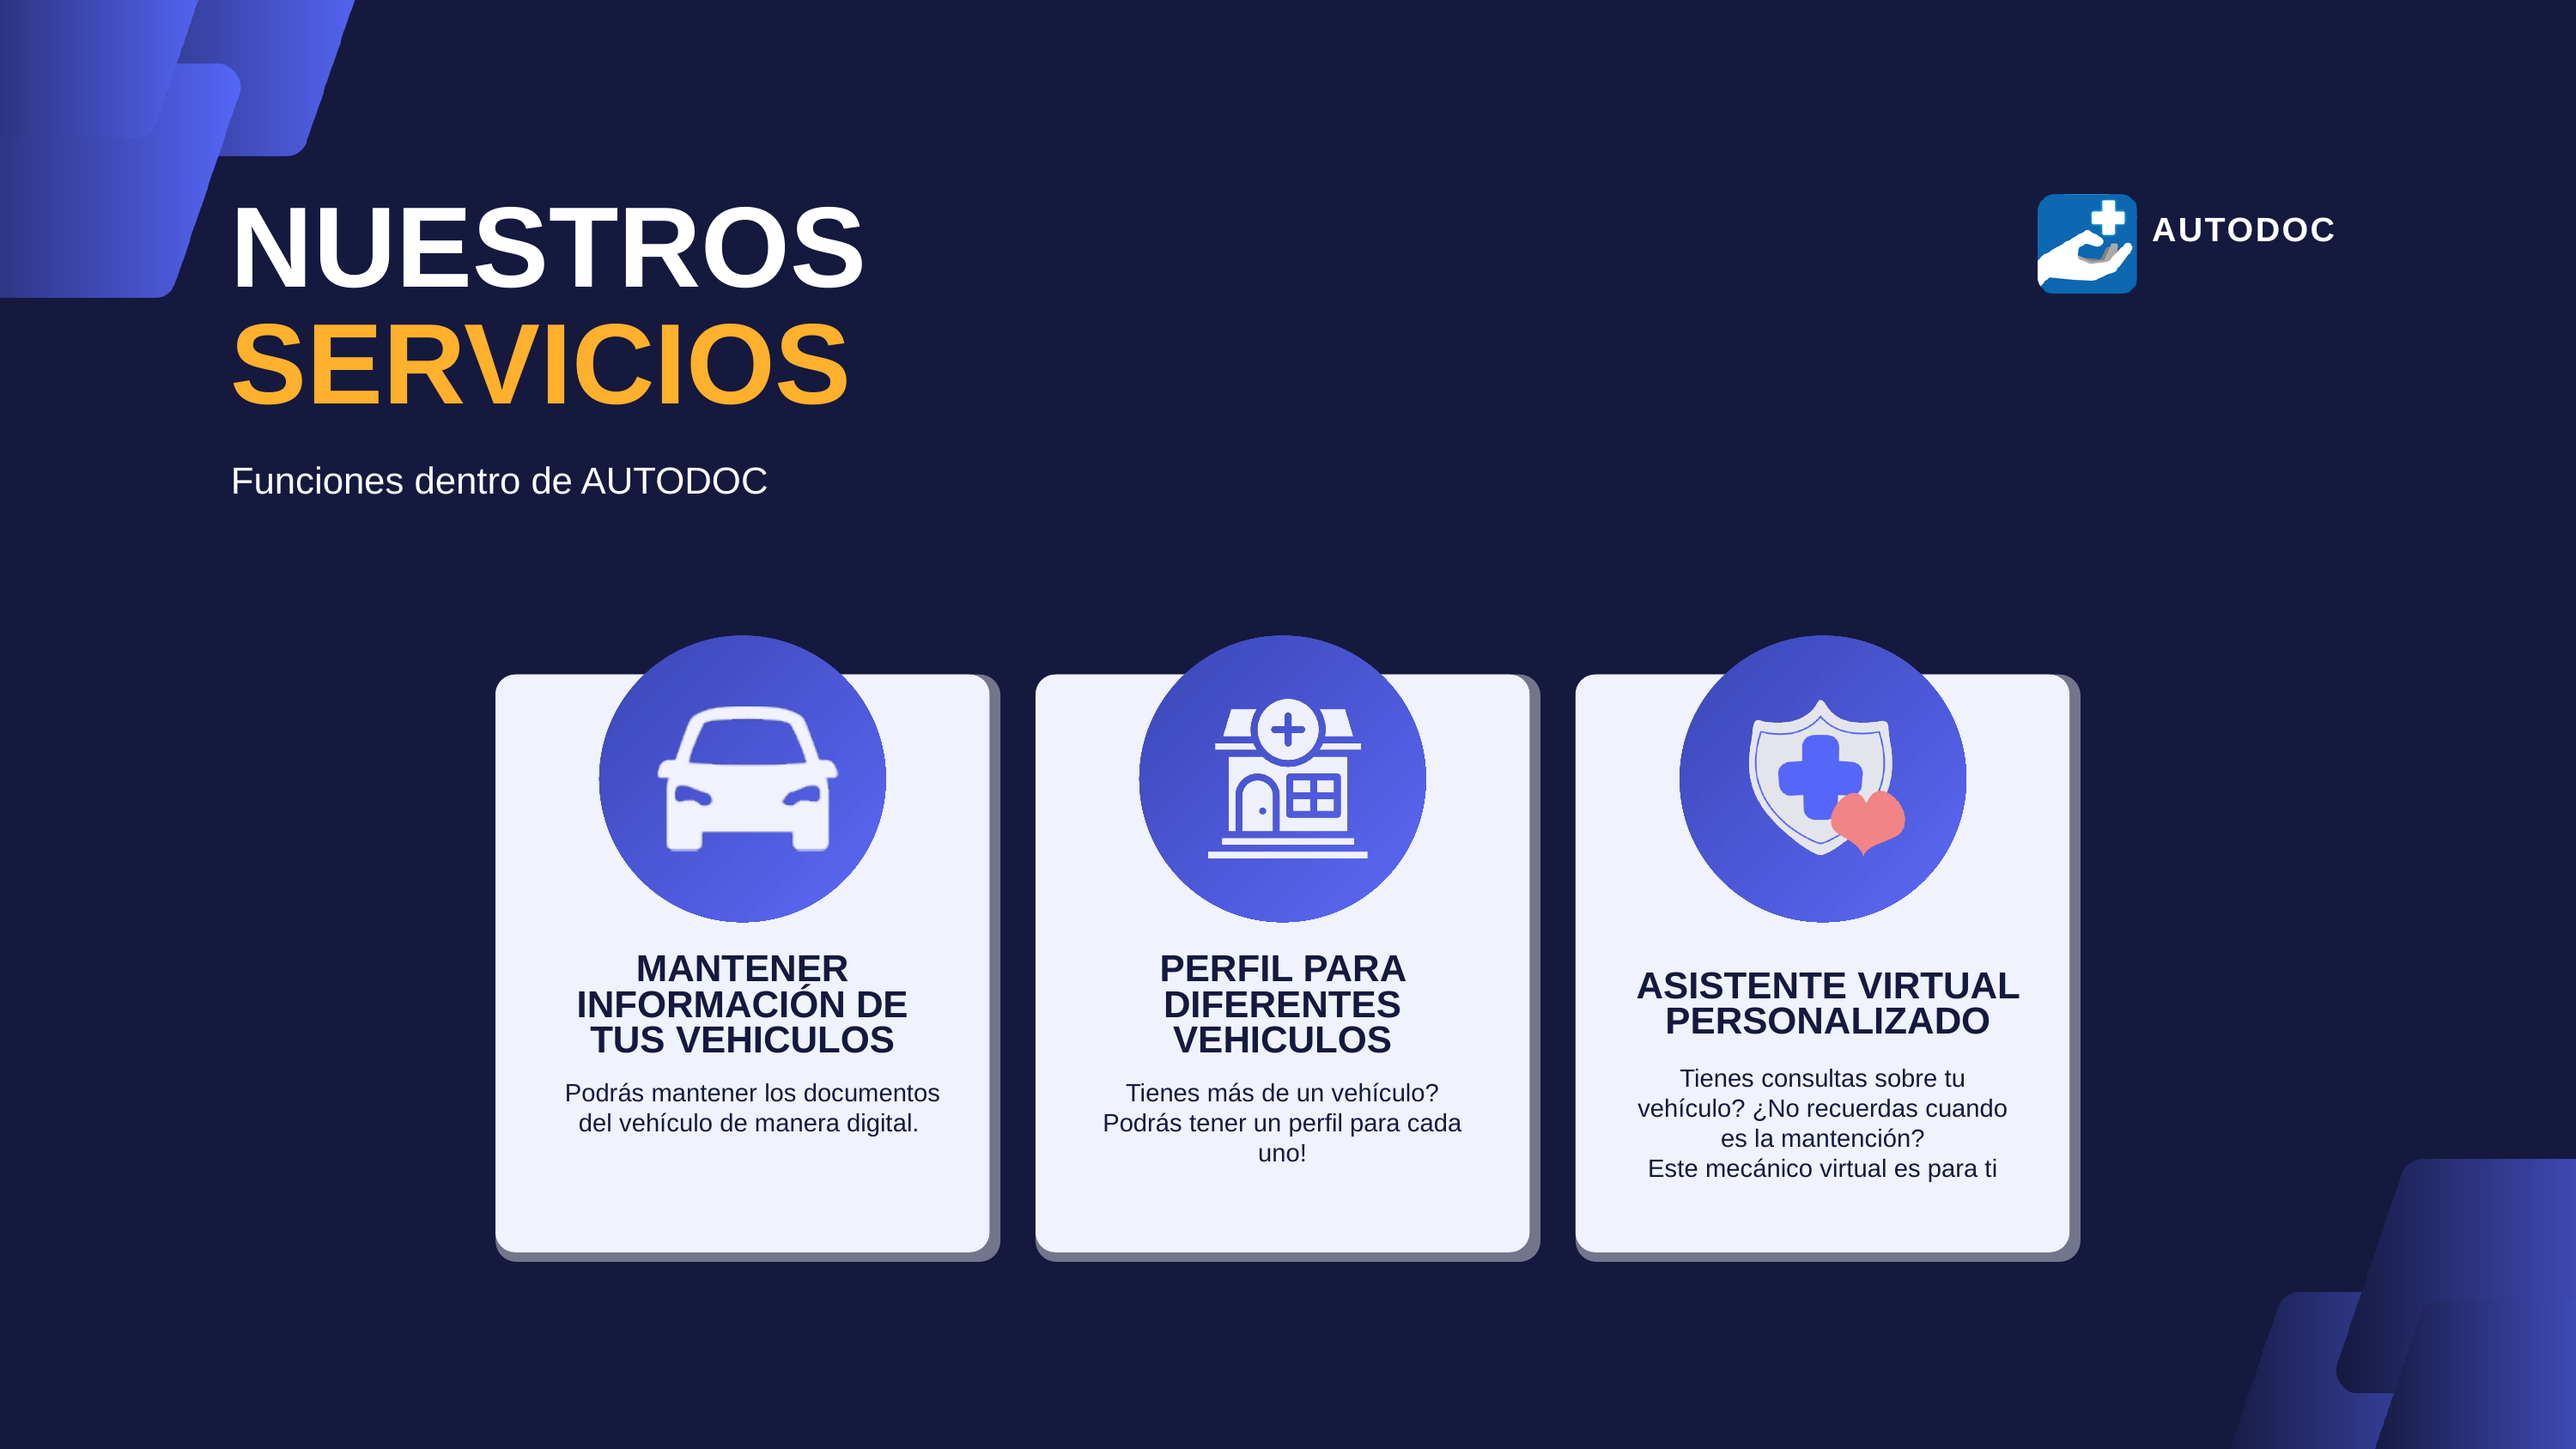

NUESTROS
AUTODOC
SERVICIOS
Funciones dentro de AUTODOC

MANTENER INFORMACIÓN DE TUS VEHICULOS
PERFIL PARA DIFERENTES VEHICULOS
ASISTENTE VIRTUAL PERSONALIZADO
Tienes consultas sobre tu vehículo? ¿No recuerdas cuando es la mantención?
Este mecánico virtual es para ti
Podrás mantener los documentos del vehículo de manera digital.
Tienes más de un vehículo? Podrás tener un perfil para cada uno!